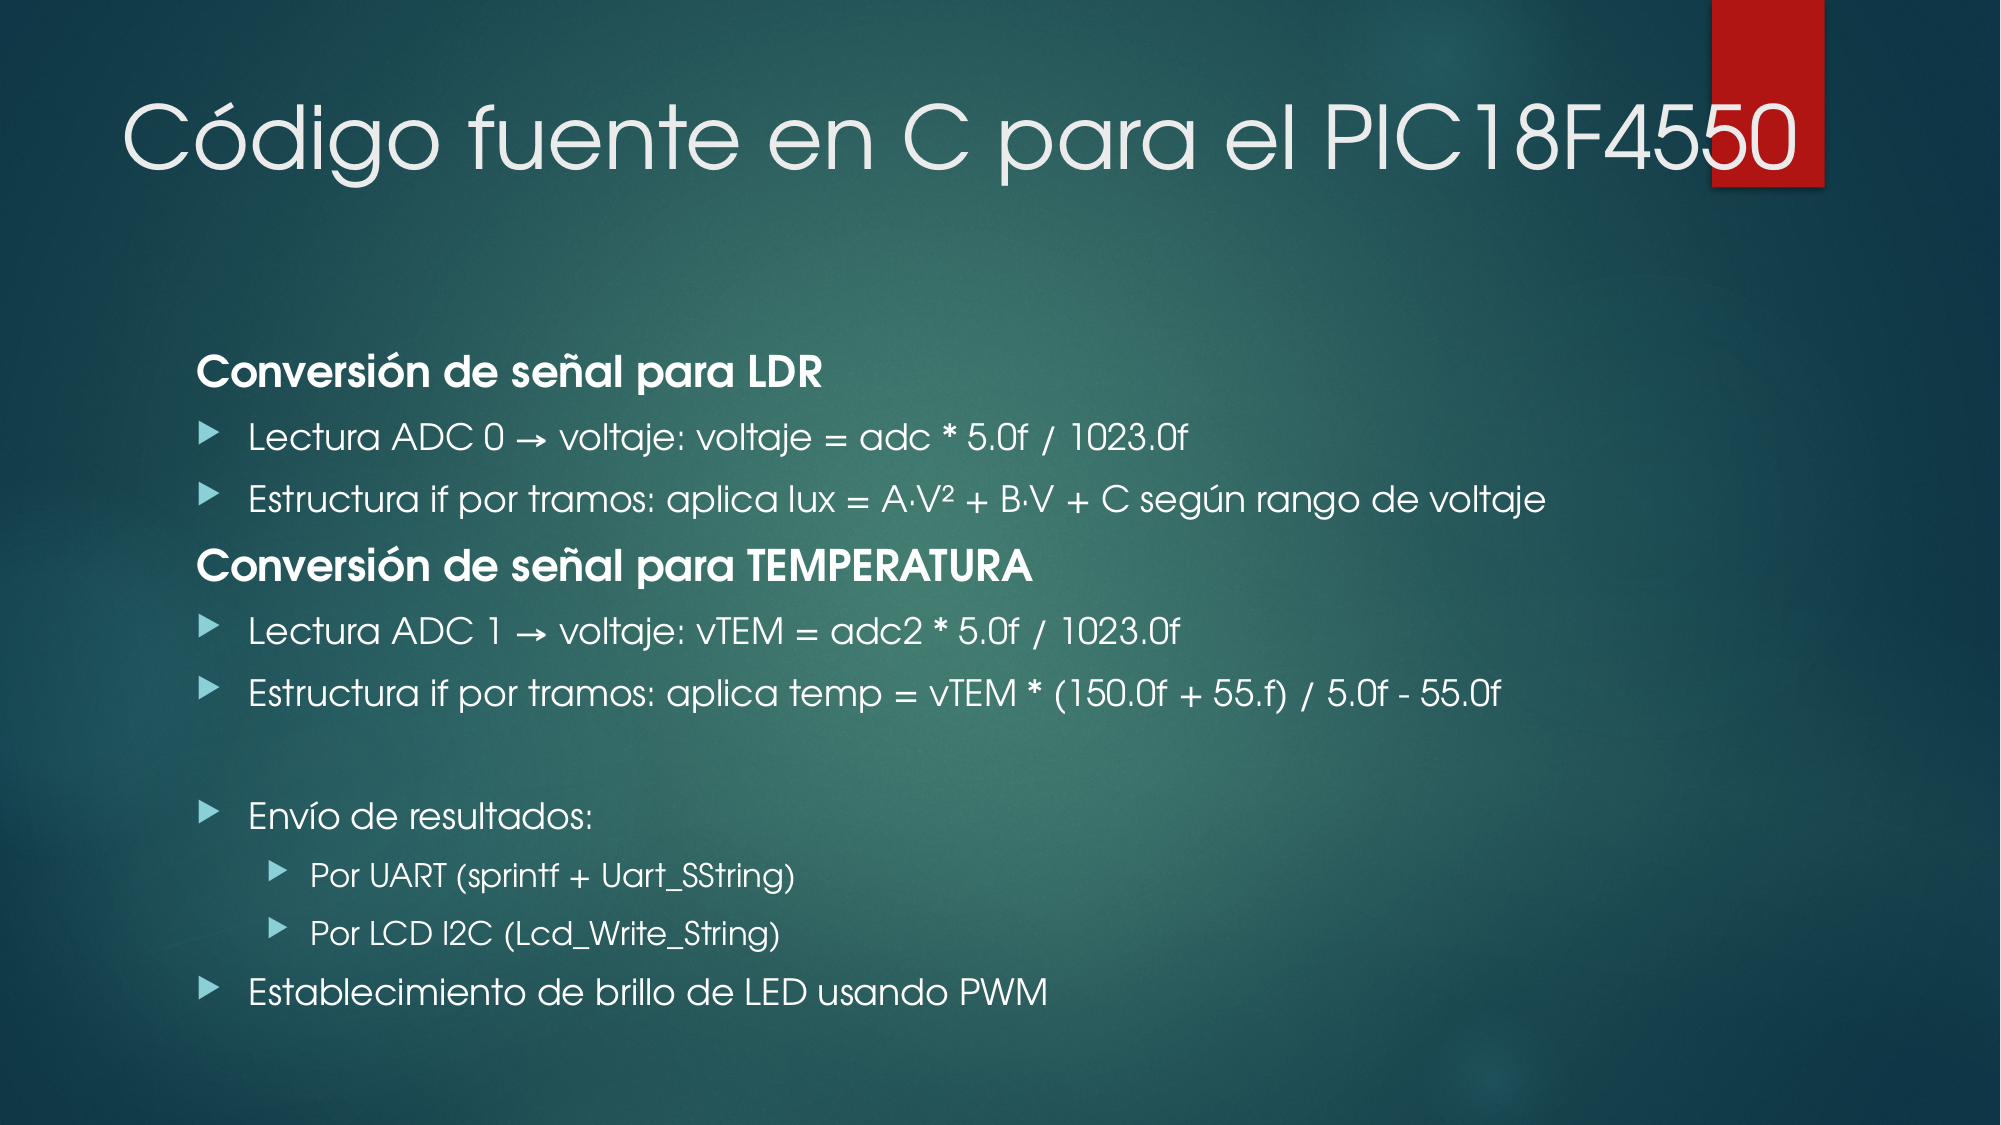

# Código fuente en C para el PIC18F4550
Conversión de señal para LDR
Lectura ADC 0 → voltaje: voltaje = adc * 5.0f / 1023.0f
Estructura if por tramos: aplica lux = A·V² + B·V + C según rango de voltaje
Conversión de señal para TEMPERATURA
Lectura ADC 1 → voltaje: vTEM = adc2 * 5.0f / 1023.0f
Estructura if por tramos: aplica temp = vTEM * (150.0f + 55.f) / 5.0f - 55.0f

Envío de resultados:
Por UART (sprintf + Uart_SString)
Por LCD I2C (Lcd_Write_String)
Establecimiento de brillo de LED usando PWM